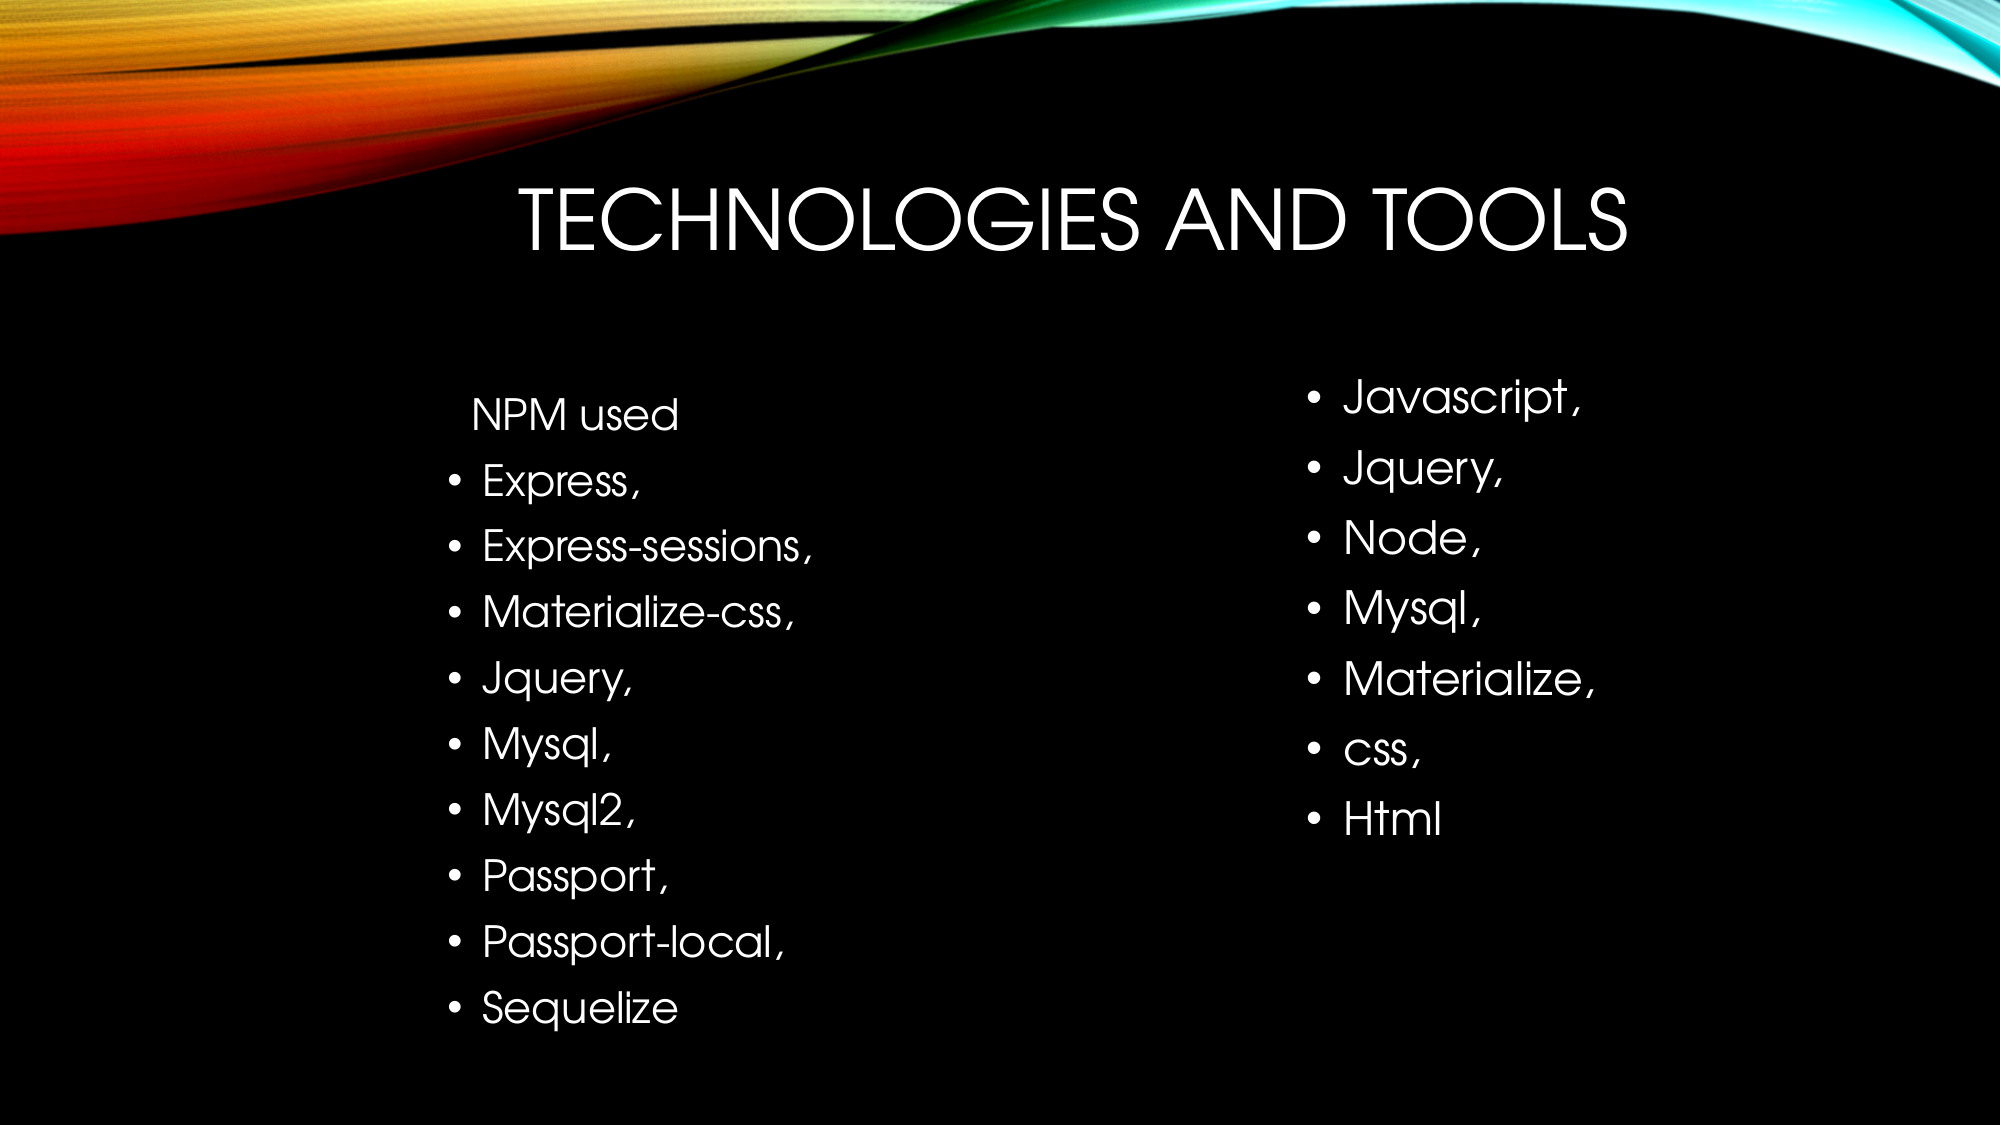

# Technologies and tools
Javascript,
Jquery,
Node,
Mysql,
Materialize,
css,
Html

  NPM used
Express,
Express-sessions,
Materialize-css,
Jquery,
Mysql,
Mysql2,
Passport,
Passport-local,
Sequelize